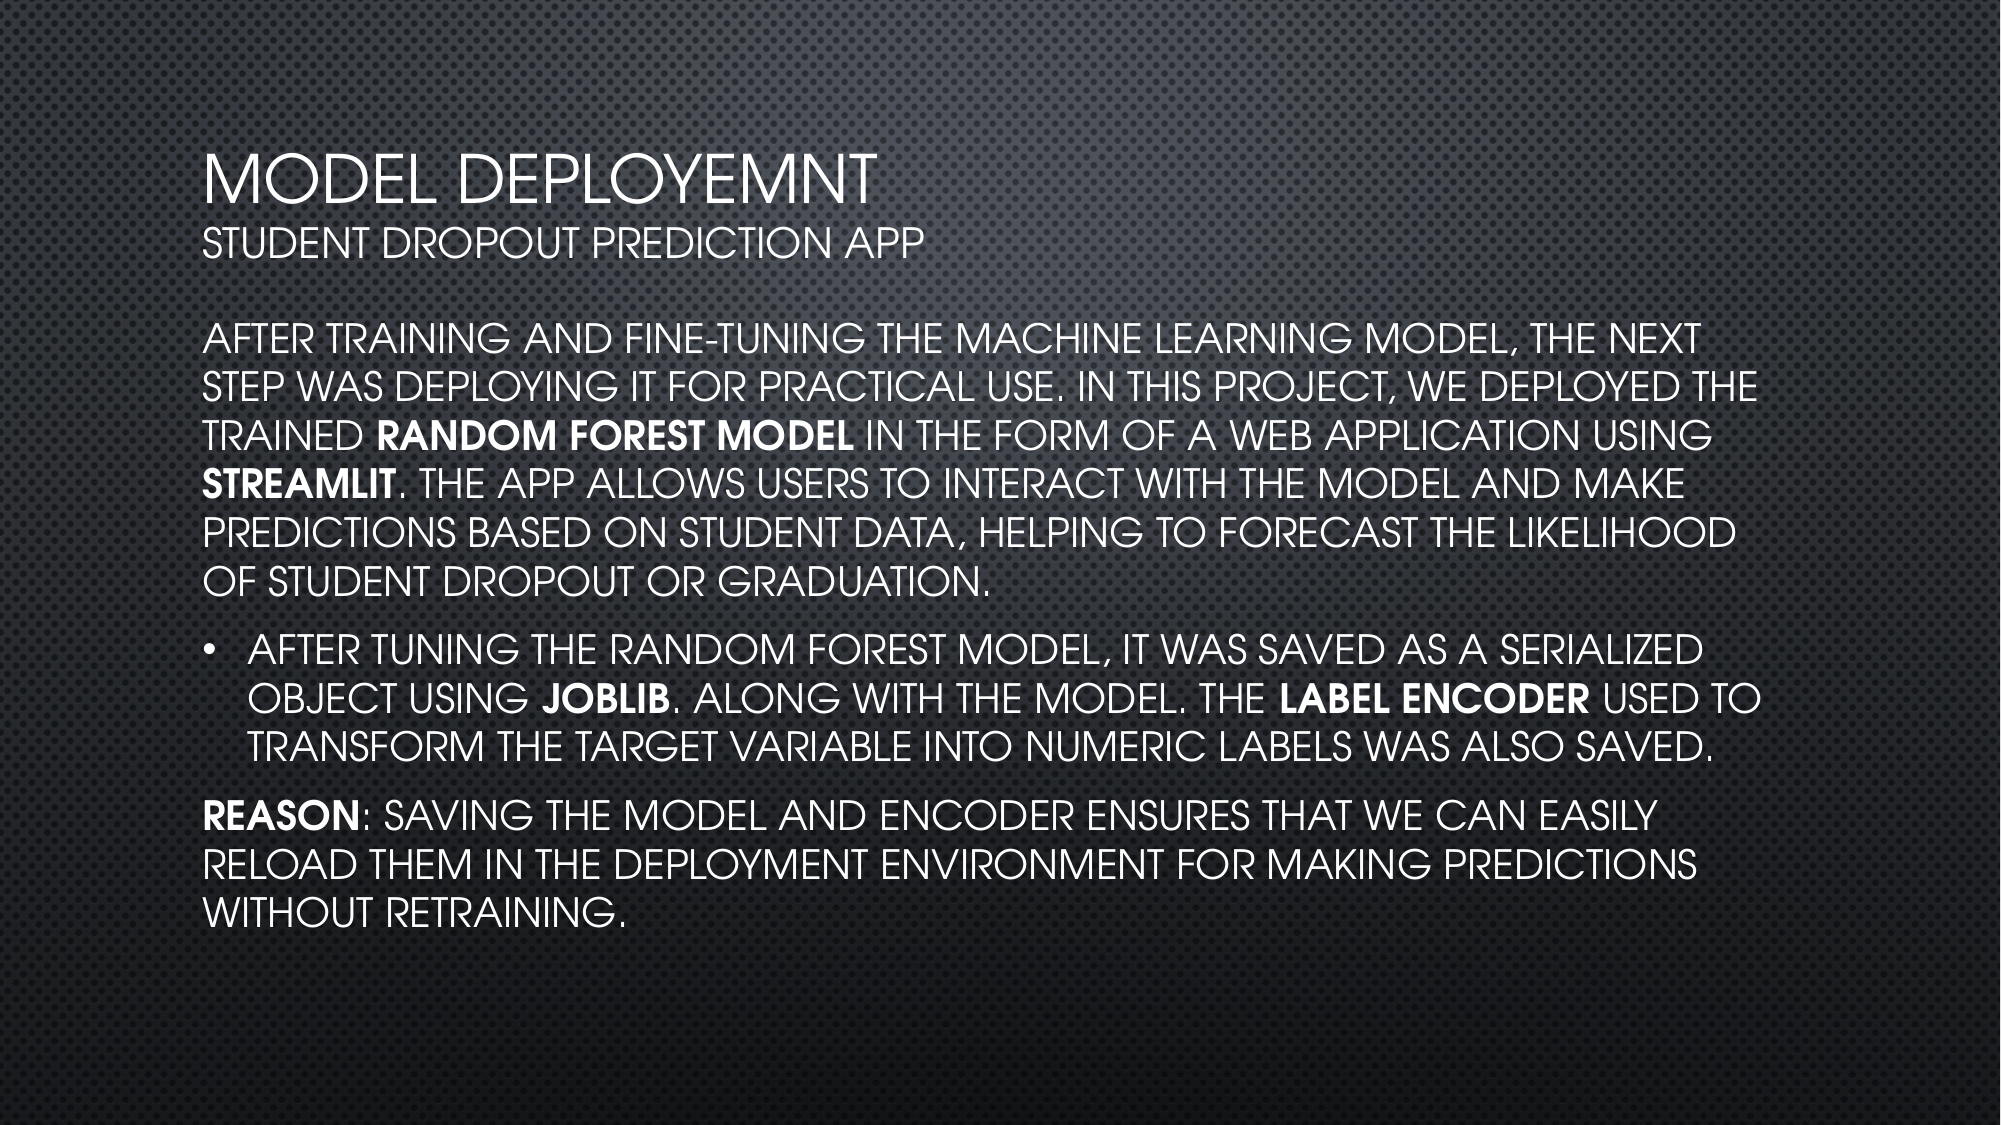

# Model deployemnt student dropout prediction app
After training and fine-tuning the machine learning model, the next step was deploying it for practical use. In this project, we deployed the trained Random Forest model in the form of a web application using Streamlit. The app allows users to interact with the model and make predictions based on student data, helping to forecast the likelihood of student dropout or graduation.
After tuning the Random Forest model, it was saved as a serialized object using Joblib. Along with the model. the Label Encoder used to transform the target variable into numeric labels was also saved.
Reason: Saving the model and encoder ensures that we can easily reload them in the deployment environment for making predictions without retraining.